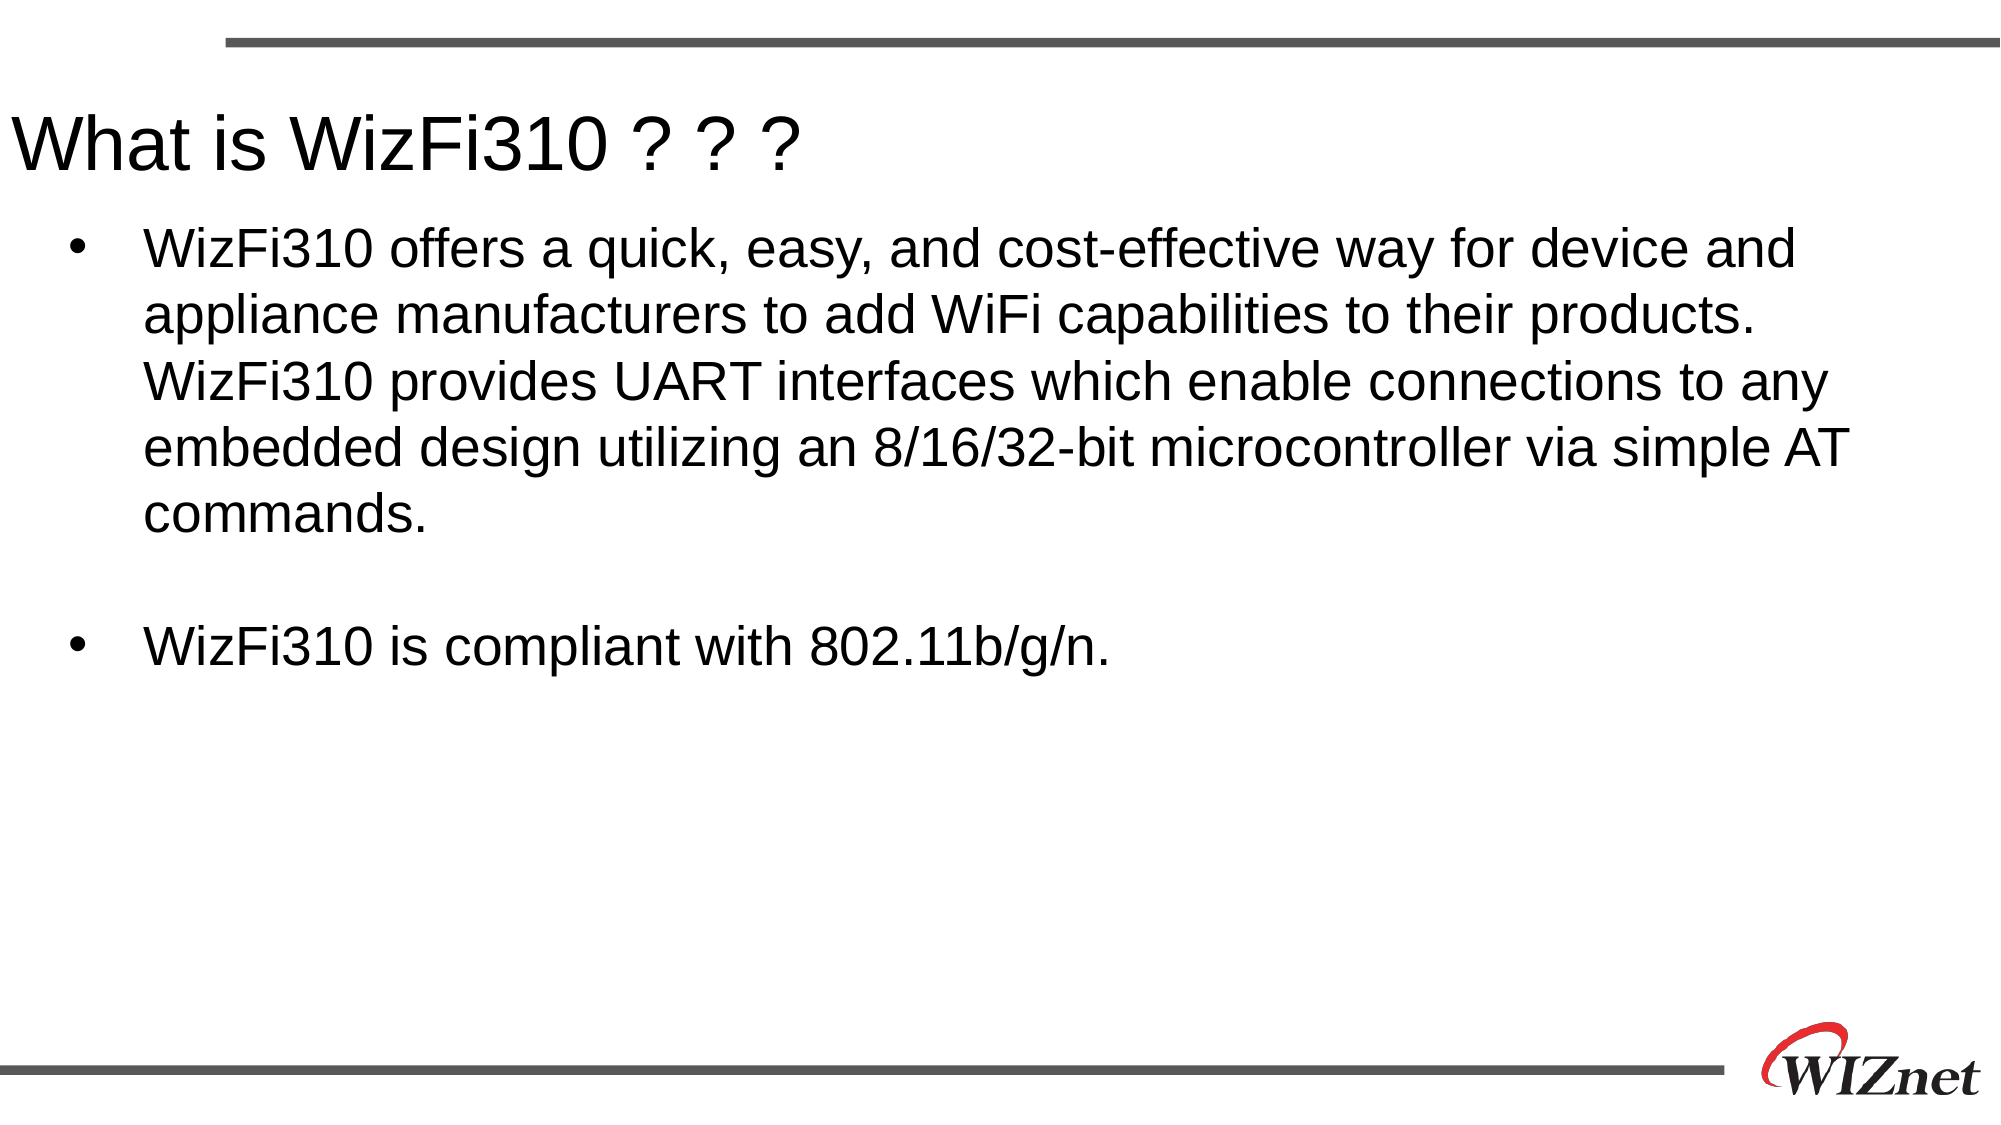

# What is WizFi310 ? ? ?
WizFi310 offers a quick, easy, and cost-effective way for device and appliance manufacturers to add WiFi capabilities to their products. WizFi310 provides UART interfaces which enable connections to any embedded design utilizing an 8/16/32-bit microcontroller via simple AT commands.

WizFi310 is compliant with 802.11b/g/n.